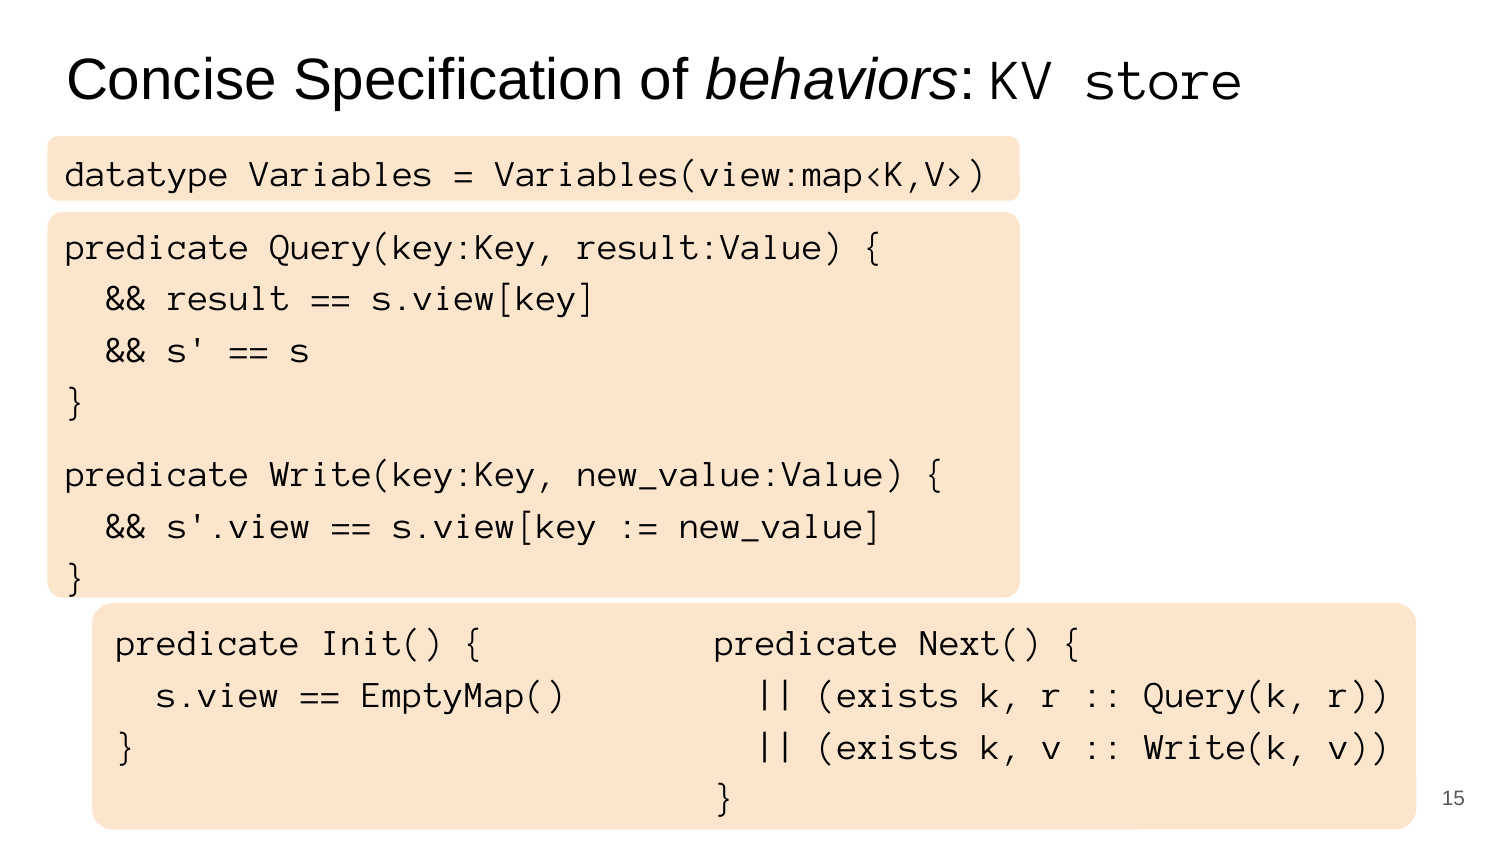

# Concise Specification of behaviors: KV store
datatype Variables = Variables(view:map<K,V>)
predicate Query(key:Key, result:Value) {
  && result == s.view[key]
  && s' == s
}
predicate Write(key:Key, new_value:Value) {
  && s'.view == s.view[key := new_value]
}

predicate Init() {
  s.view == EmptyMap()
}

predicate Next() {
  || (exists k, r :: Query(k, r))
  || (exists k, v :: Write(k, v))
}

15